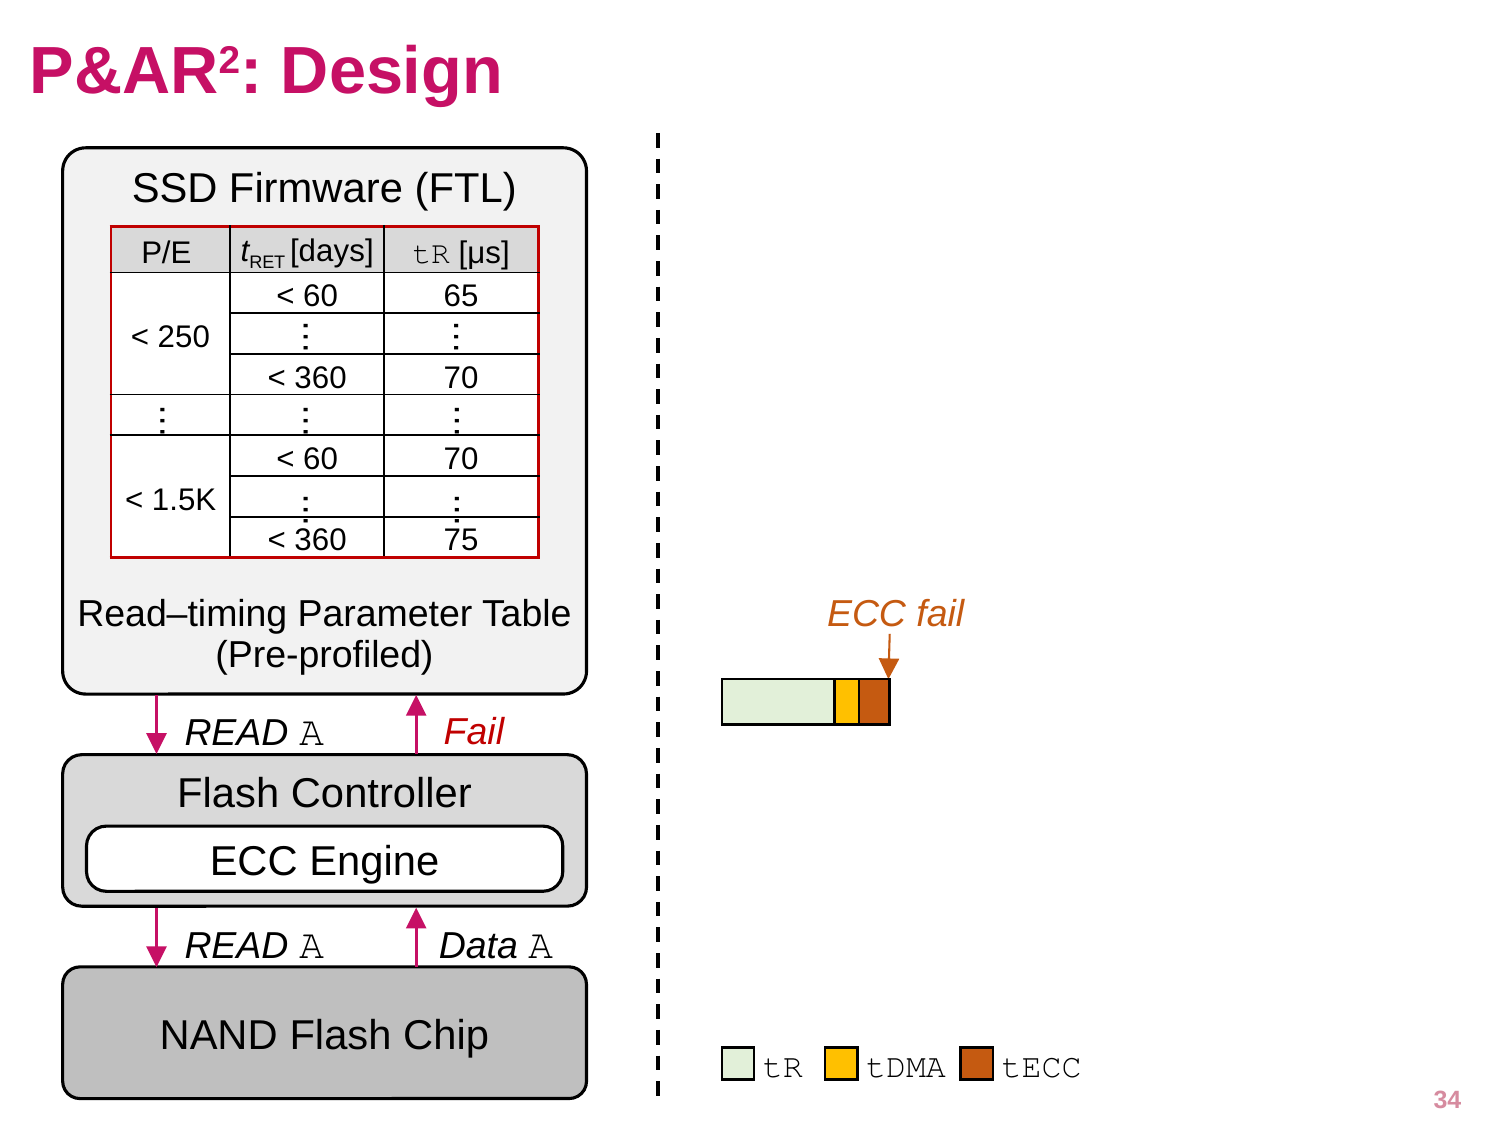

# P&AR2: Design
SSD Firmware (FTL)
| P/E | tRET [days] | tR [μs] |
| --- | --- | --- |
| < 250 | < 60 | 65 |
|  |  |  |
|  | < 360 | 70 |
|  |  |  |
| < 1.5K | < 60 | 70 |
|  |  |  |
|  | < 360 | 75 |
⋯
⋯
⋯
⋯
⋯
⋯
⋯
Read–timing Parameter Table
ECC fail

tR
tDMA
tECC

(Pre-profiled)
READ A
READ A
Data A
Fail
Flash Controller
ECC Engine
NAND Flash Chip
34